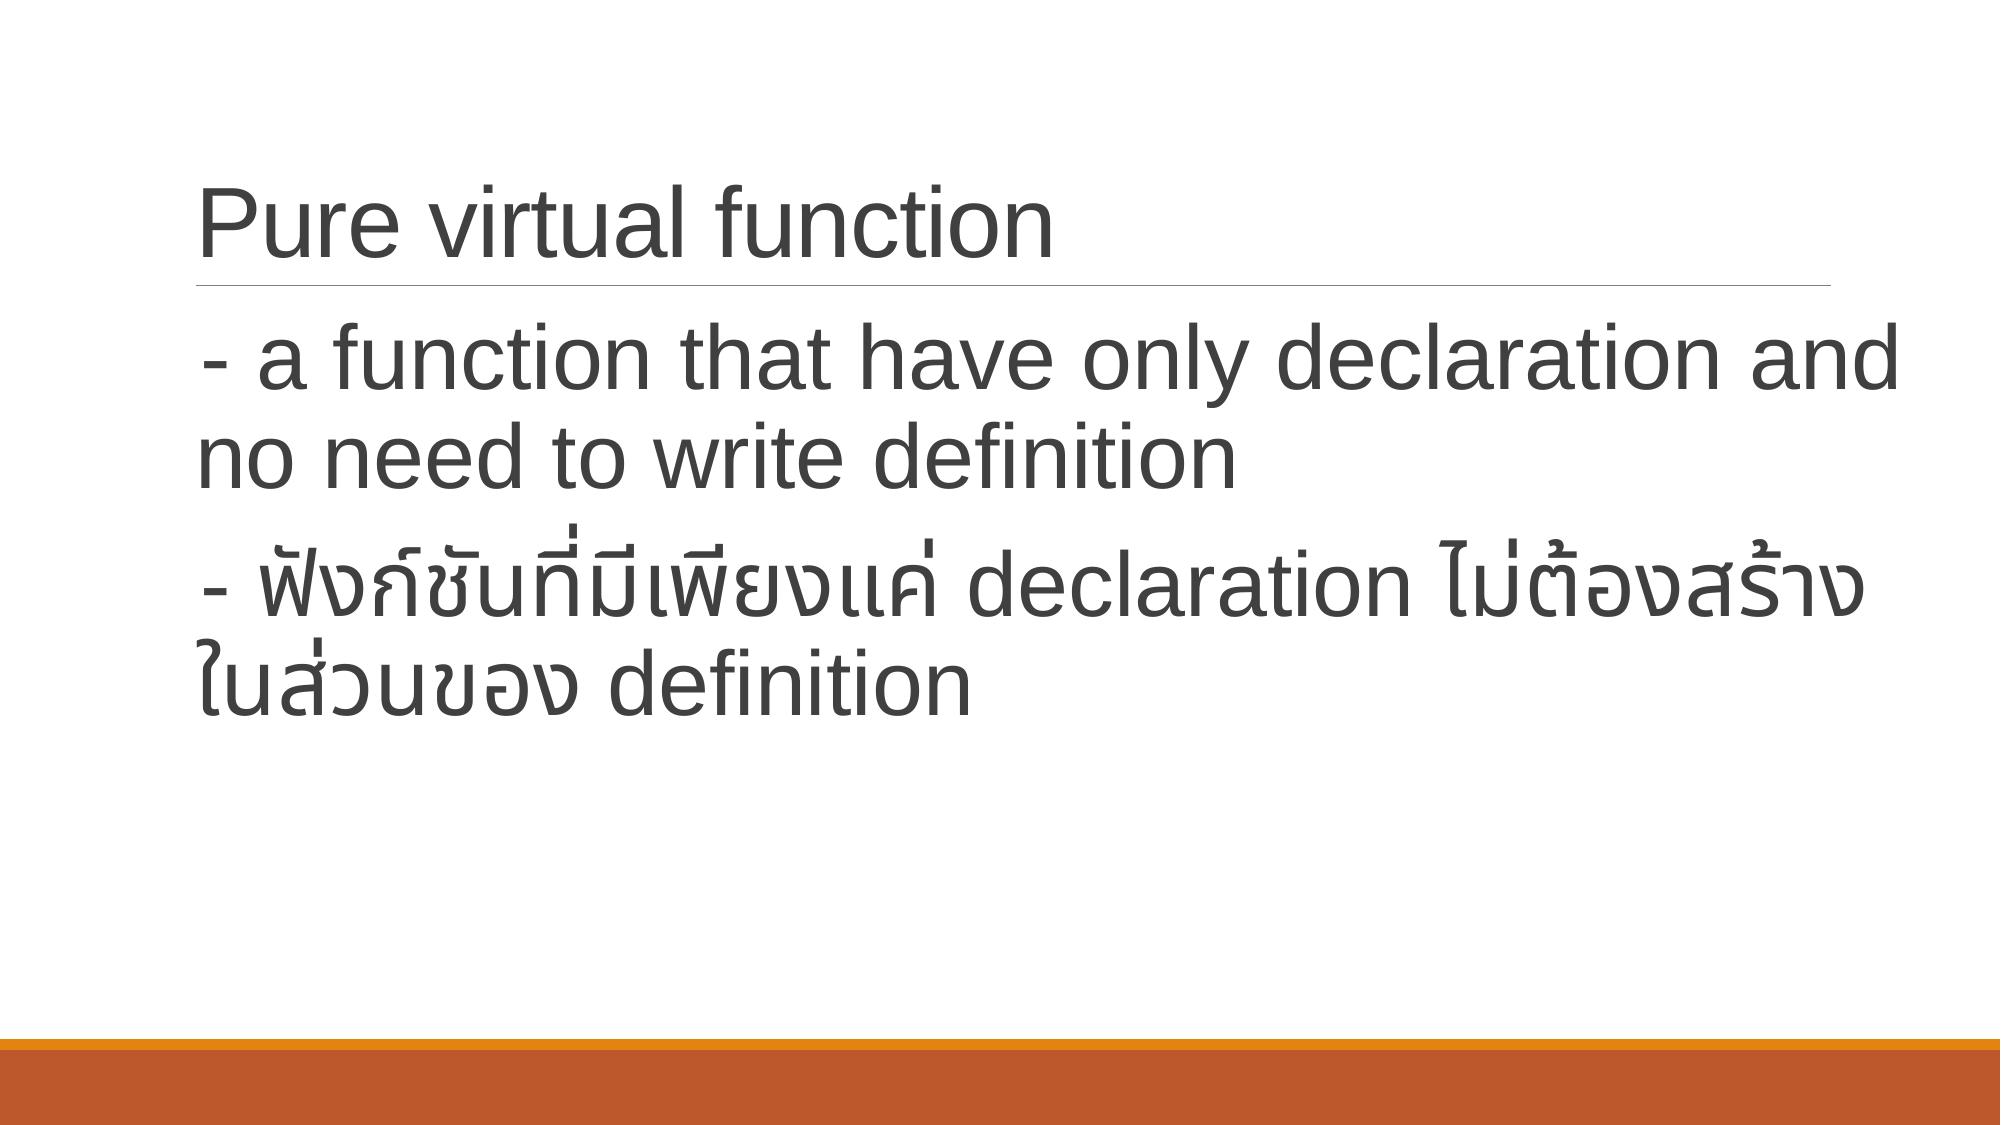

# Pure virtual function
- a function that have only declaration and no need to write definition
- ฟังก์ชันที่มีเพียงแค่ declaration ไม่ต้องสร้างในส่วนของ definition